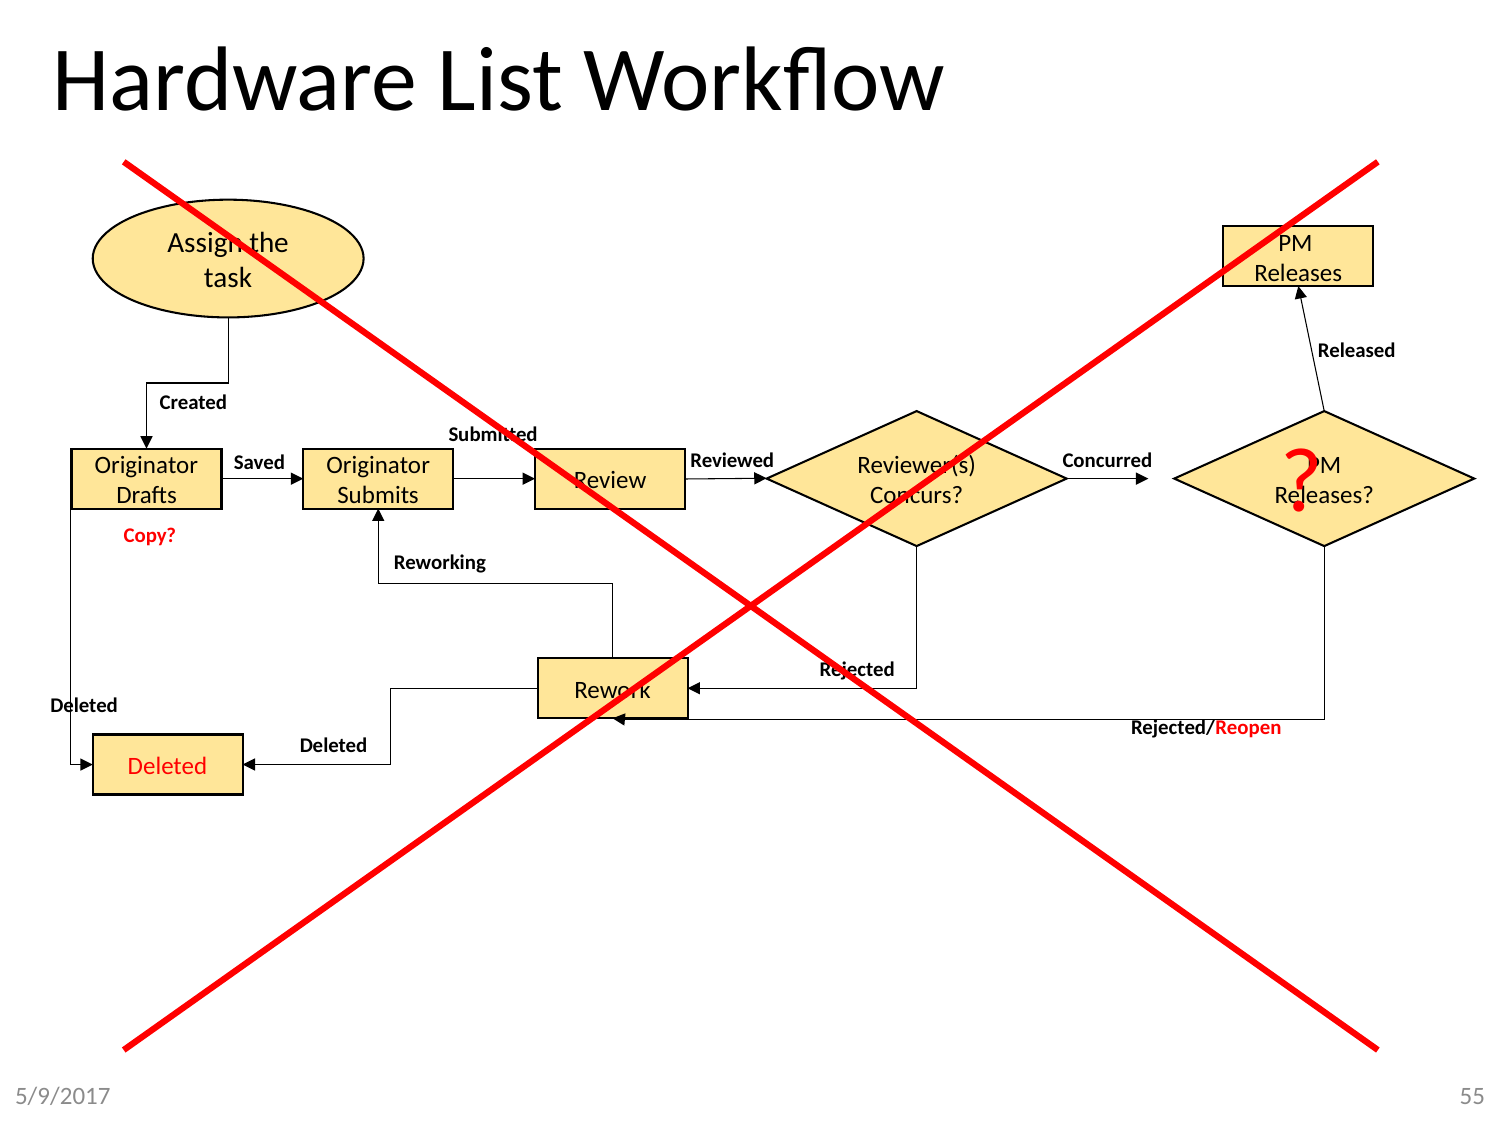

# Hardware List Workflow
Assign the task
PM
Releases
Released
Created
Reviewer(s) Concurs?
PM Releases?
?
Submitted
Reviewed
Concurred
Saved
Originator Drafts
Originator Submits
Review
Copy?
Reworking
Rejected
Rework
Deleted
Rejected/Reopen
Deleted
Deleted

55
5/9/2017